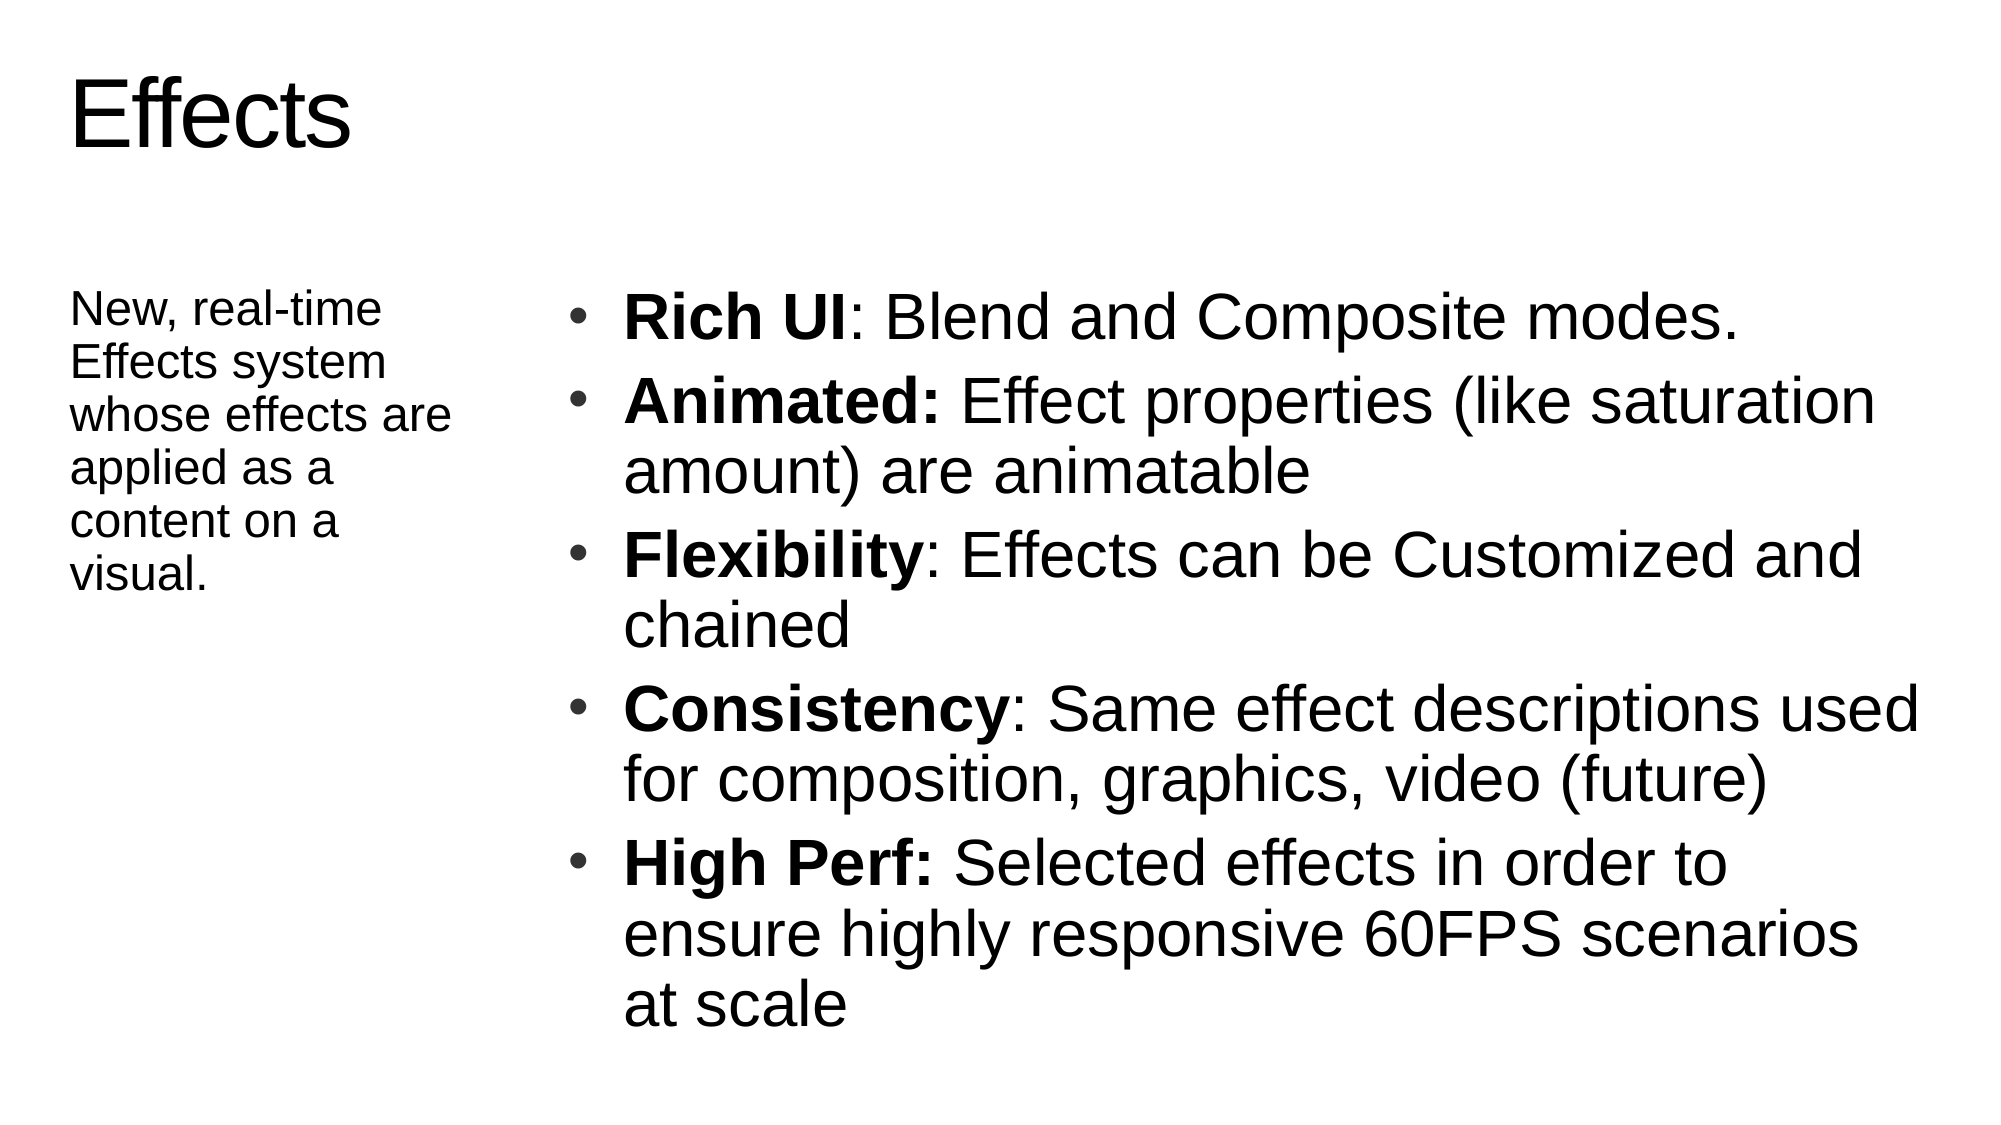

# Effects
New, real-time Effects system whose effects are applied as a content on a visual.
Rich UI: Blend and Composite modes.
Animated: Effect properties (like saturation amount) are animatable
Flexibility: Effects can be Customized and chained
Consistency: Same effect descriptions used for composition, graphics, video (future)
High Perf: Selected effects in order to ensure highly responsive 60FPS scenarios at scale